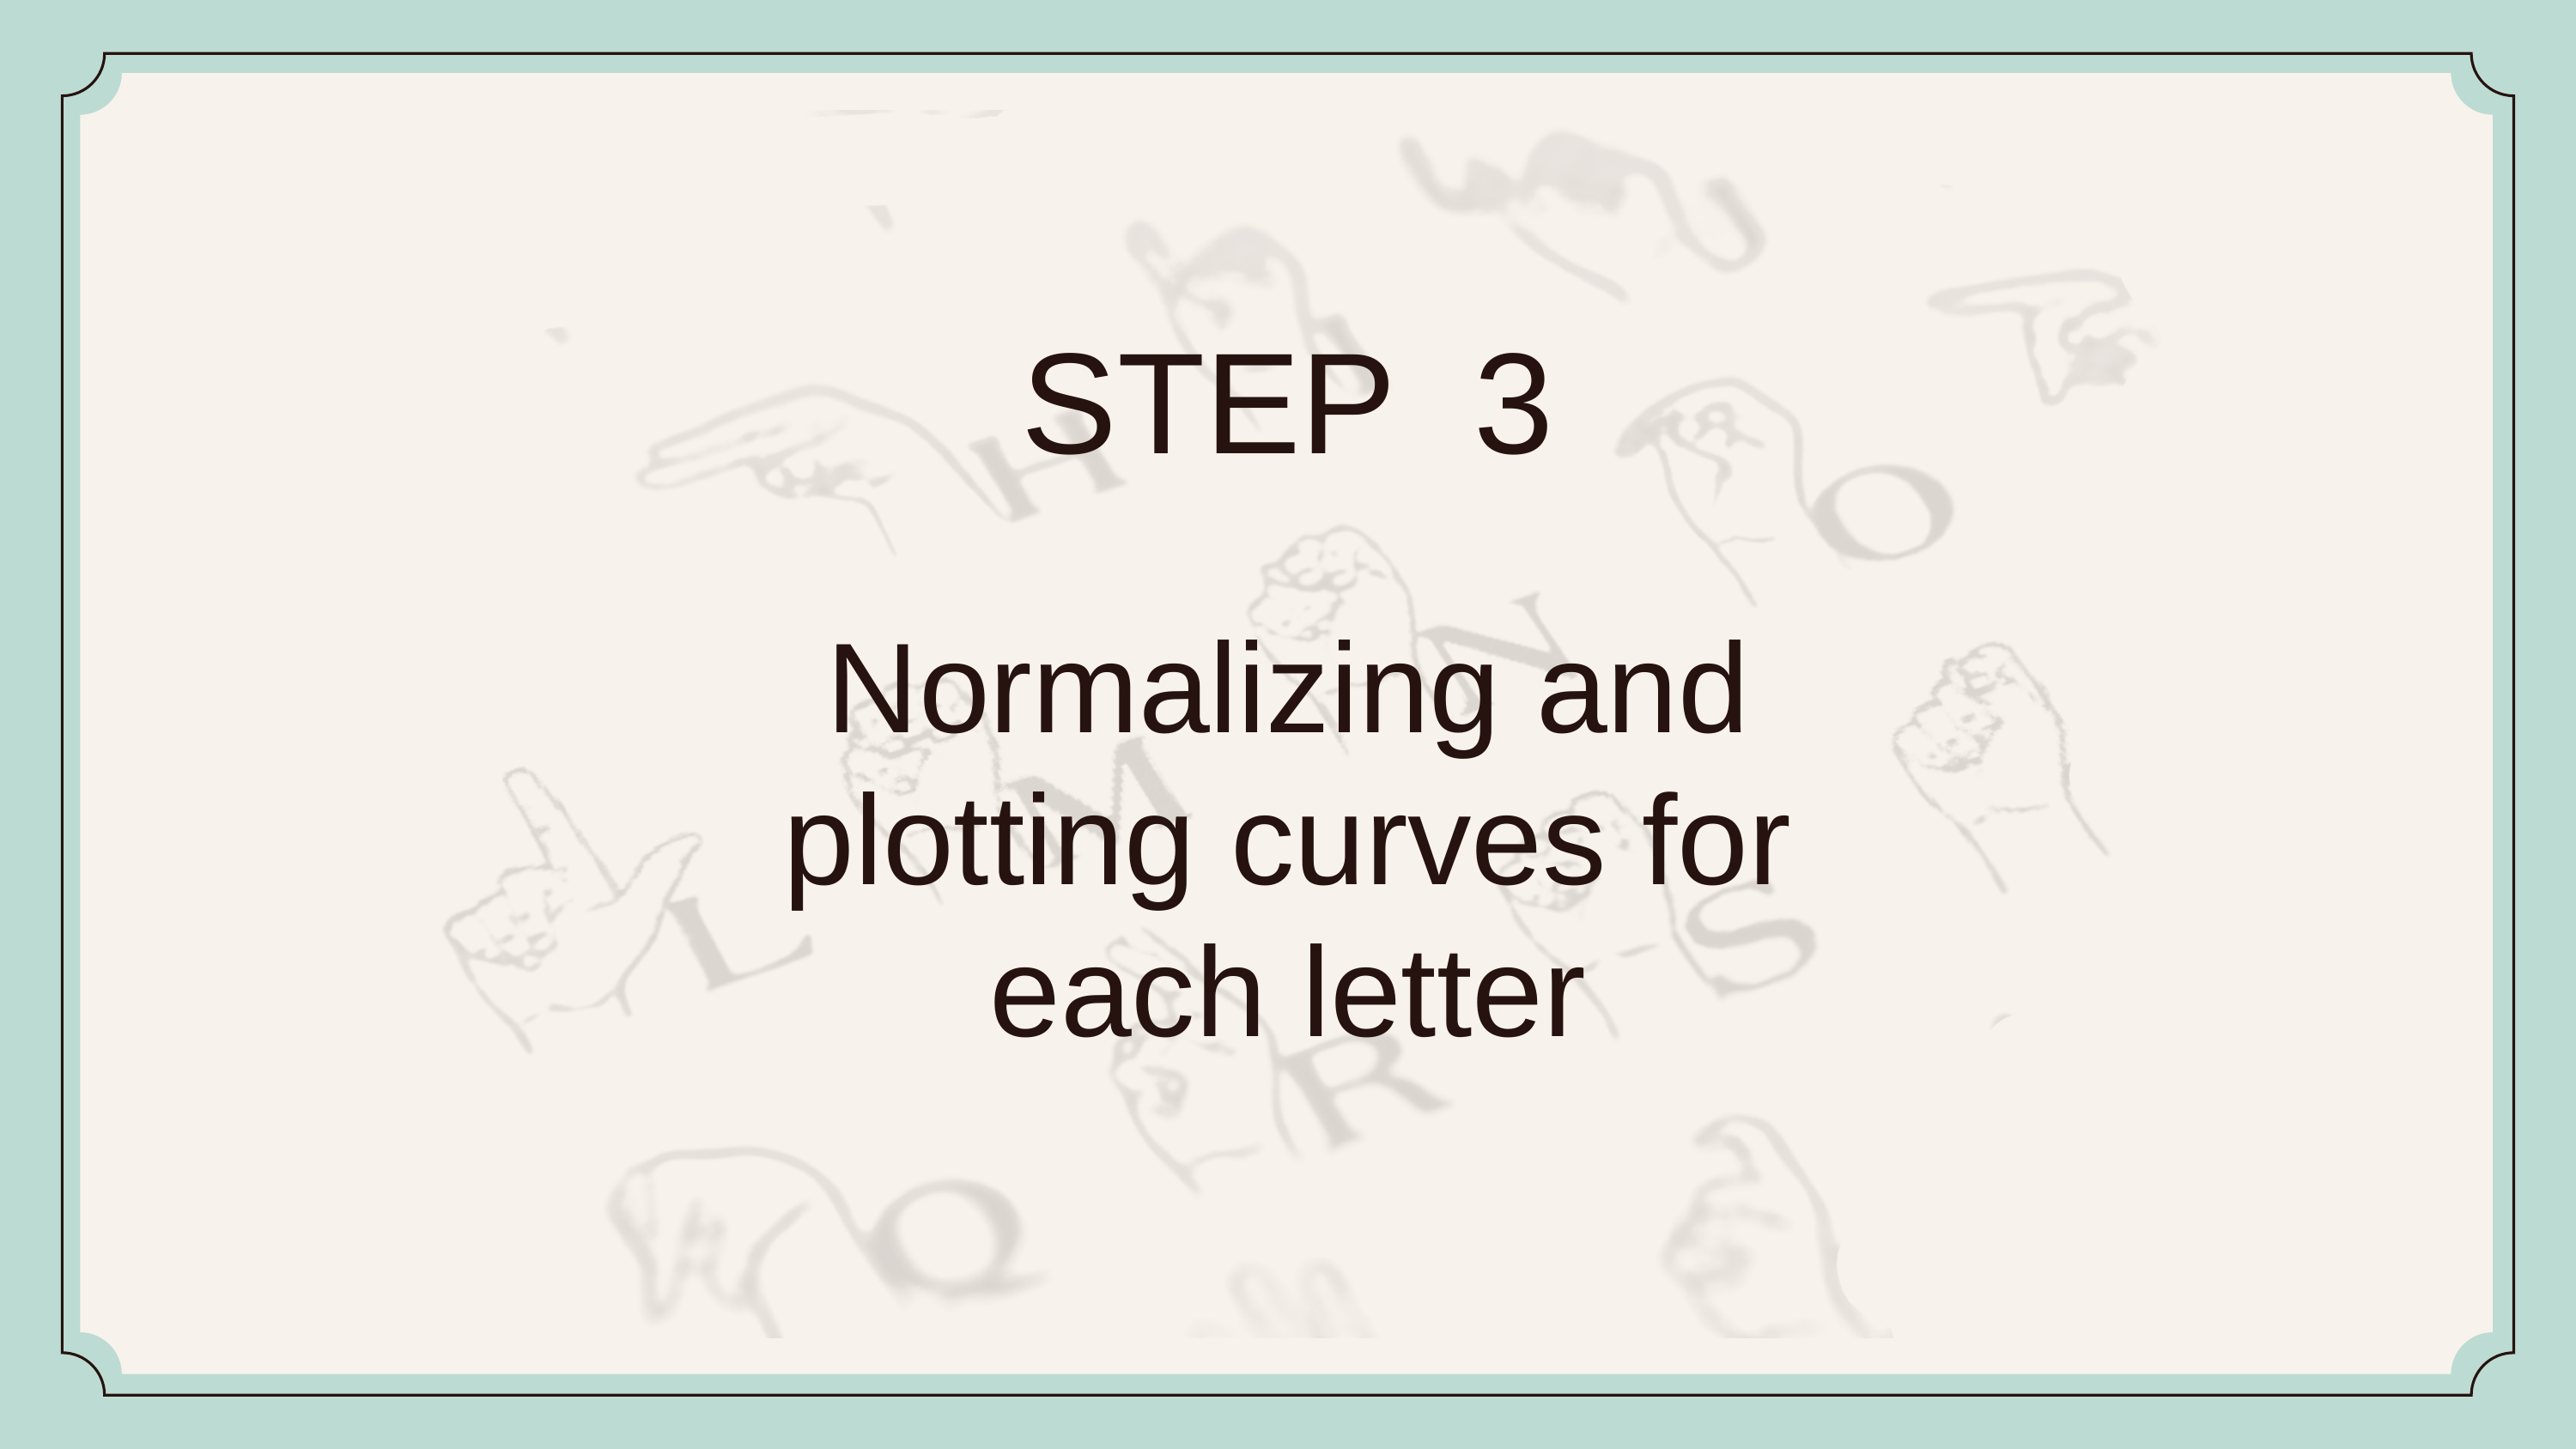

STEP  3
Normalizing and plotting curves for each letter